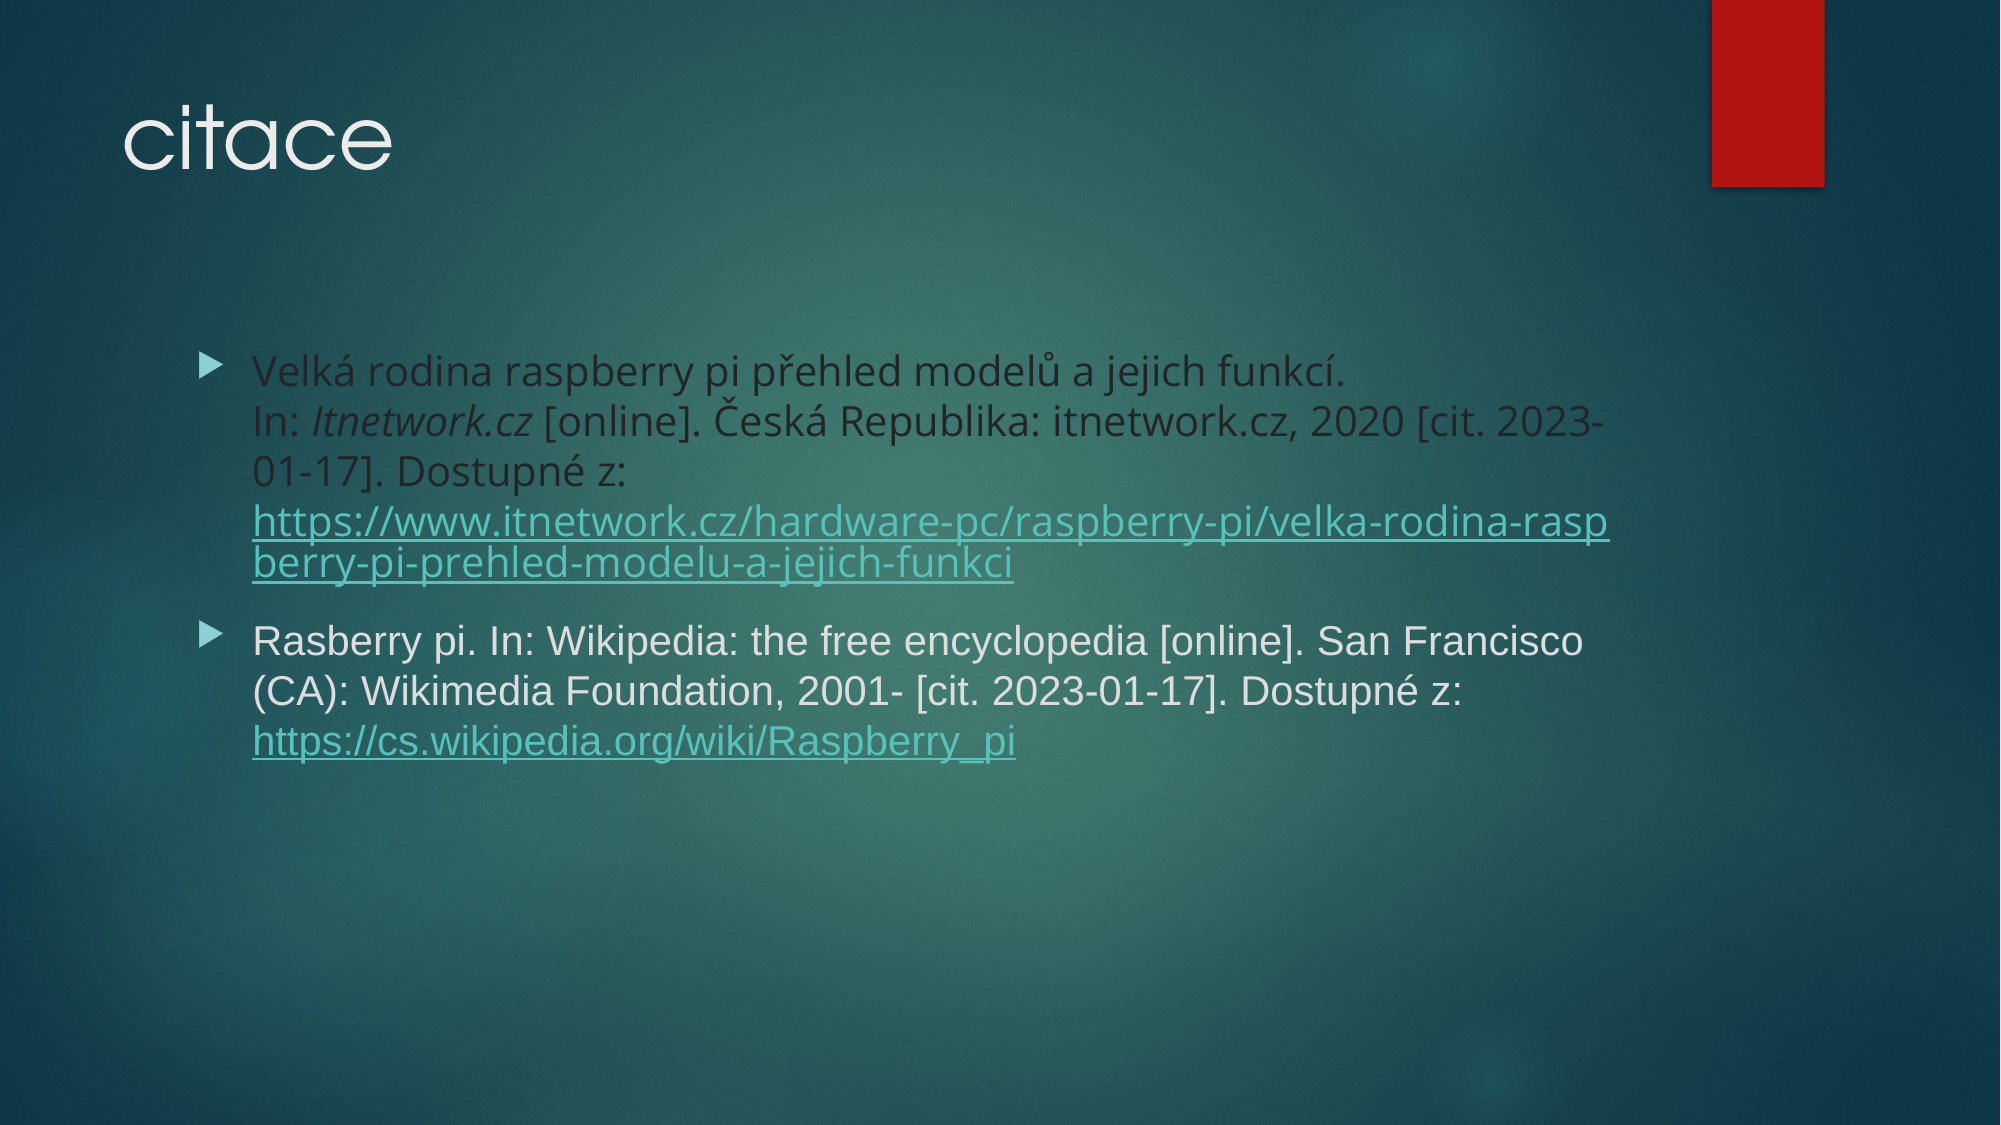

# citace
Velká rodina raspberry pi přehled modelů a jejich funkcí. In: Itnetwork.cz [online]. Česká Republika: itnetwork.cz, 2020 [cit. 2023-01-17]. Dostupné z: https://www.itnetwork.cz/hardware-pc/raspberry-pi/velka-rodina-raspberry-pi-prehled-modelu-a-jejich-funkci
Rasberry pi. In: Wikipedia: the free encyclopedia [online]. San Francisco (CA): Wikimedia Foundation, 2001- [cit. 2023-01-17]. Dostupné z: https://cs.wikipedia.org/wiki/Raspberry_pi